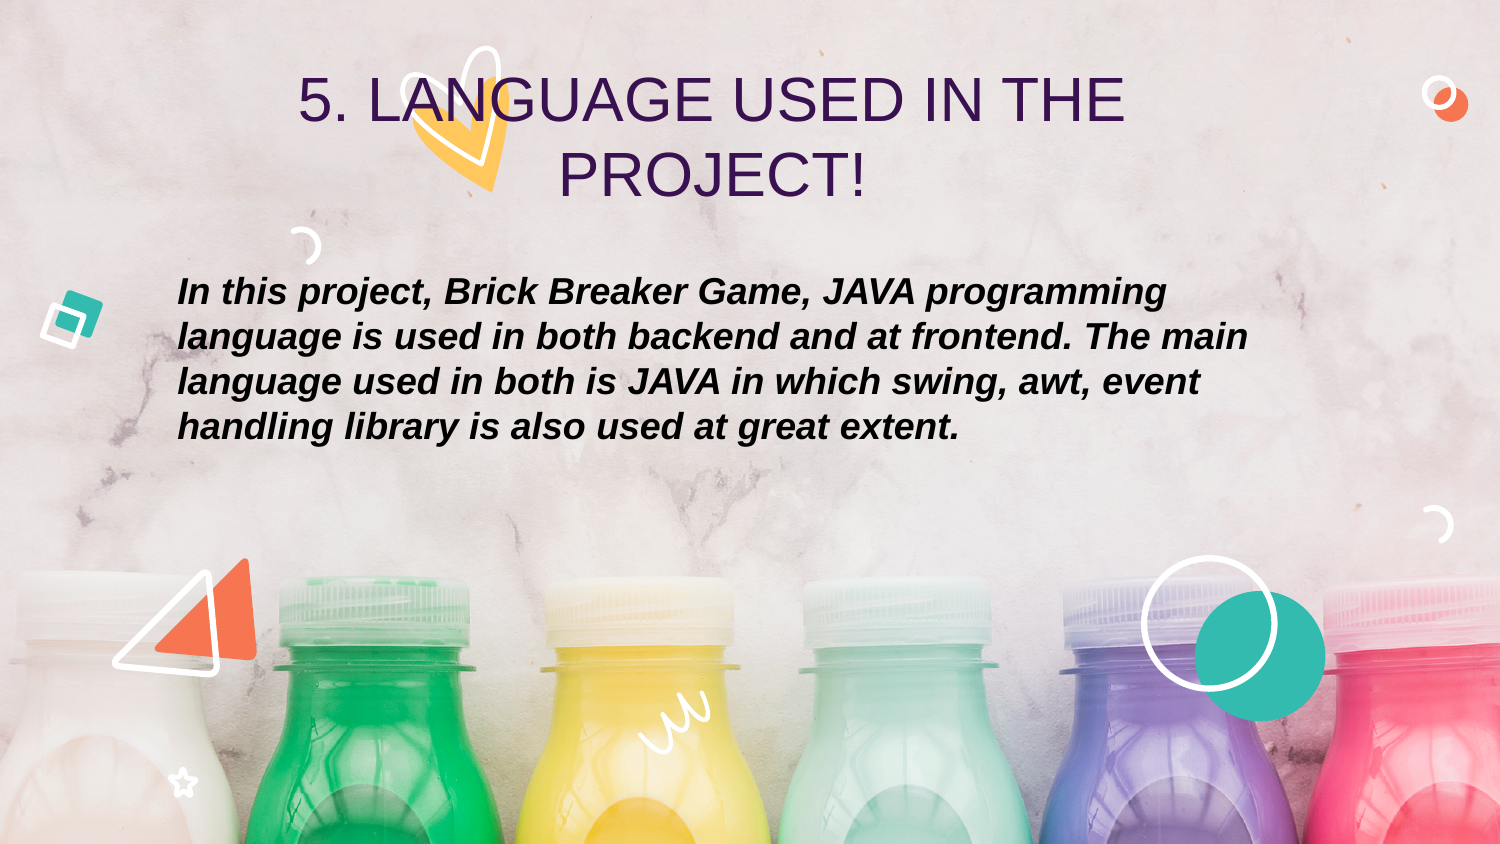

# 5. LANGUAGE USED IN THE PROJECT!
In this project, Brick Breaker Game, JAVA programming language is used in both backend and at frontend. The main language used in both is JAVA in which swing, awt, event handling library is also used at great extent.